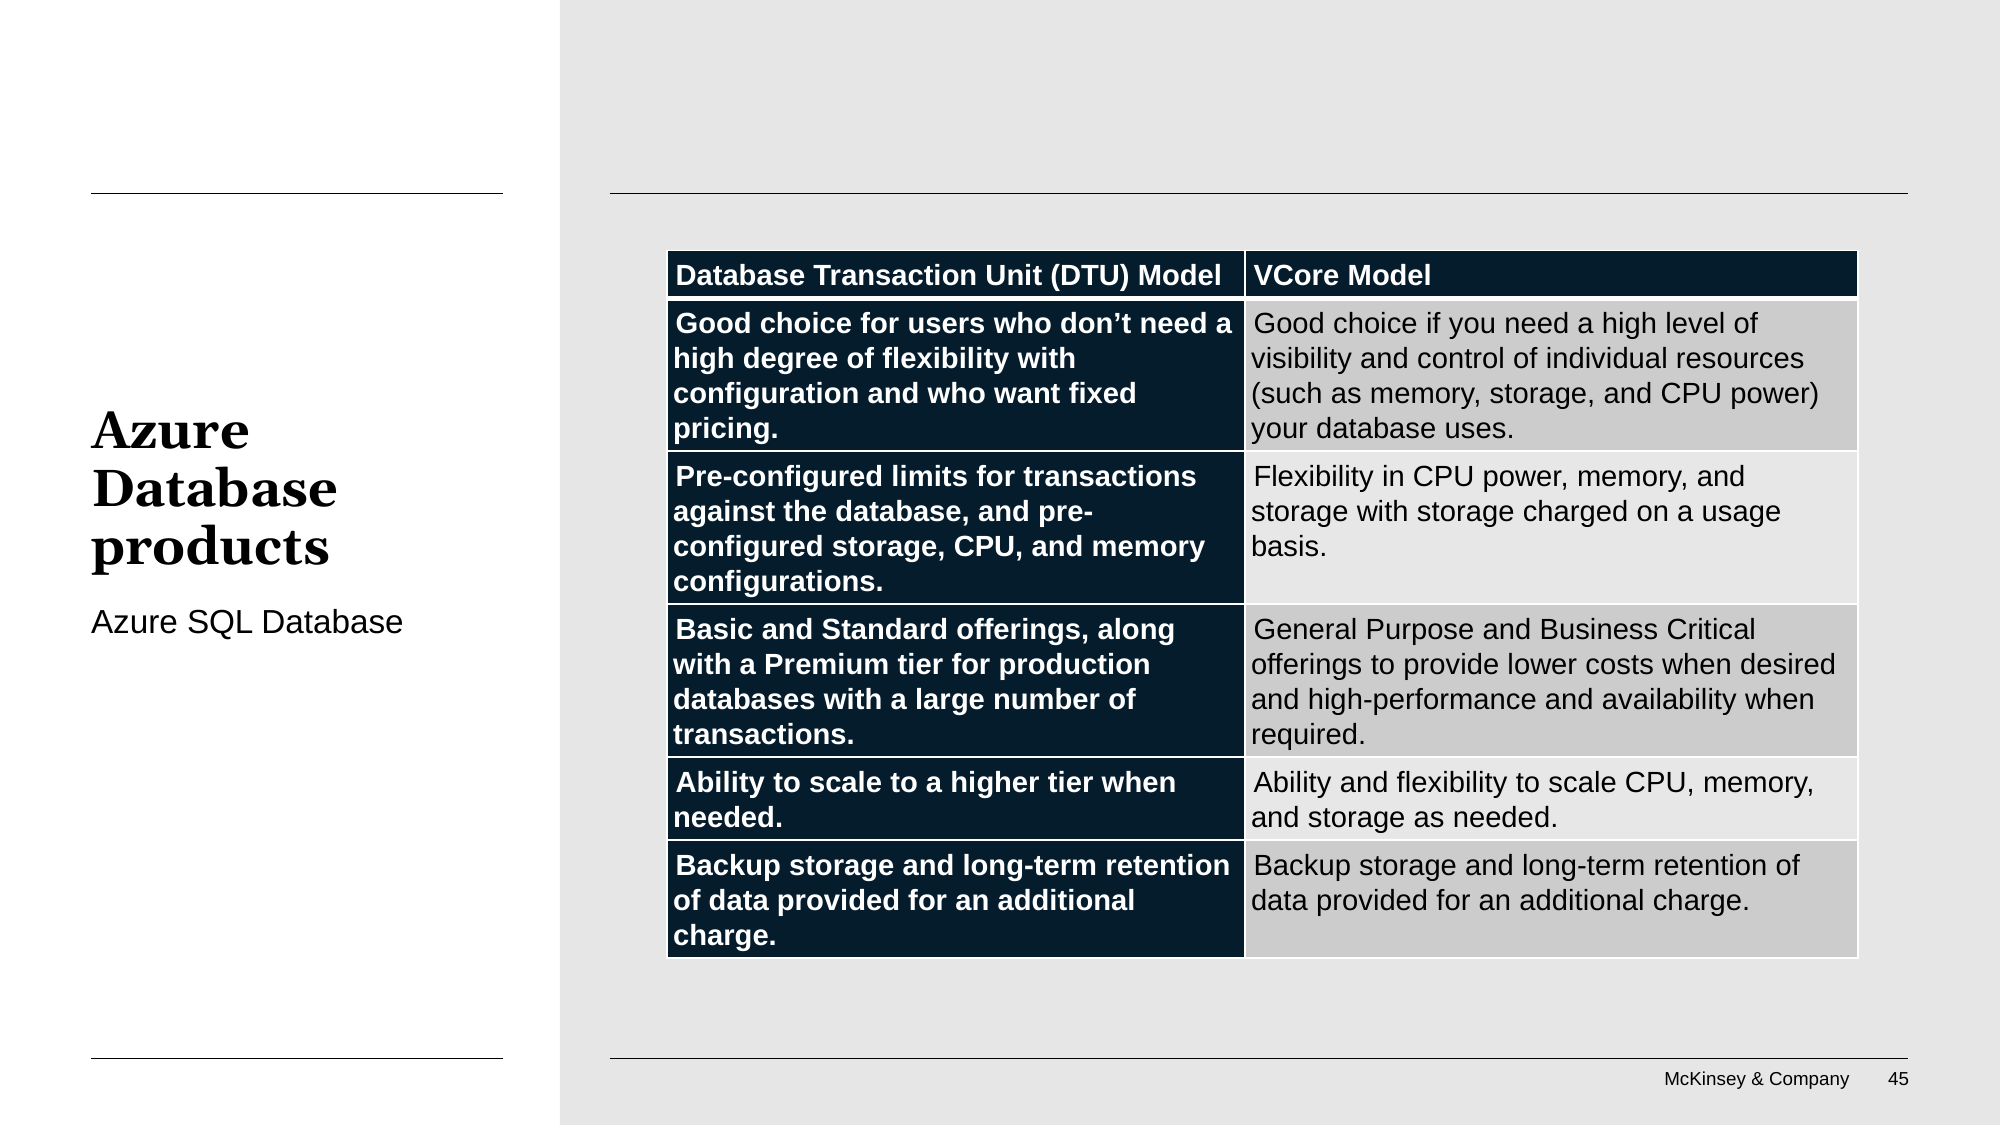

| Database Transaction Unit (DTU) Model | VCore Model |
| --- | --- |
| Good choice for users who don’t need a high degree of flexibility with configuration and who want fixed pricing. | Good choice if you need a high level of visibility and control of individual resources (such as memory, storage, and CPU power) your database uses. |
| Pre-configured limits for transactions against the database, and pre-configured storage, CPU, and memory configurations. | Flexibility in CPU power, memory, and storage with storage charged on a usage basis. |
| Basic and Standard offerings, along with a Premium tier for production databases with a large number of transactions. | General Purpose and Business Critical offerings to provide lower costs when desired and high-performance and availability when required. |
| Ability to scale to a higher tier when needed. | Ability and flexibility to scale CPU, memory, and storage as needed. |
| Backup storage and long-term retention of data provided for an additional charge. | Backup storage and long-term retention of data provided for an additional charge. |
# Azure Database products
Azure SQL Database